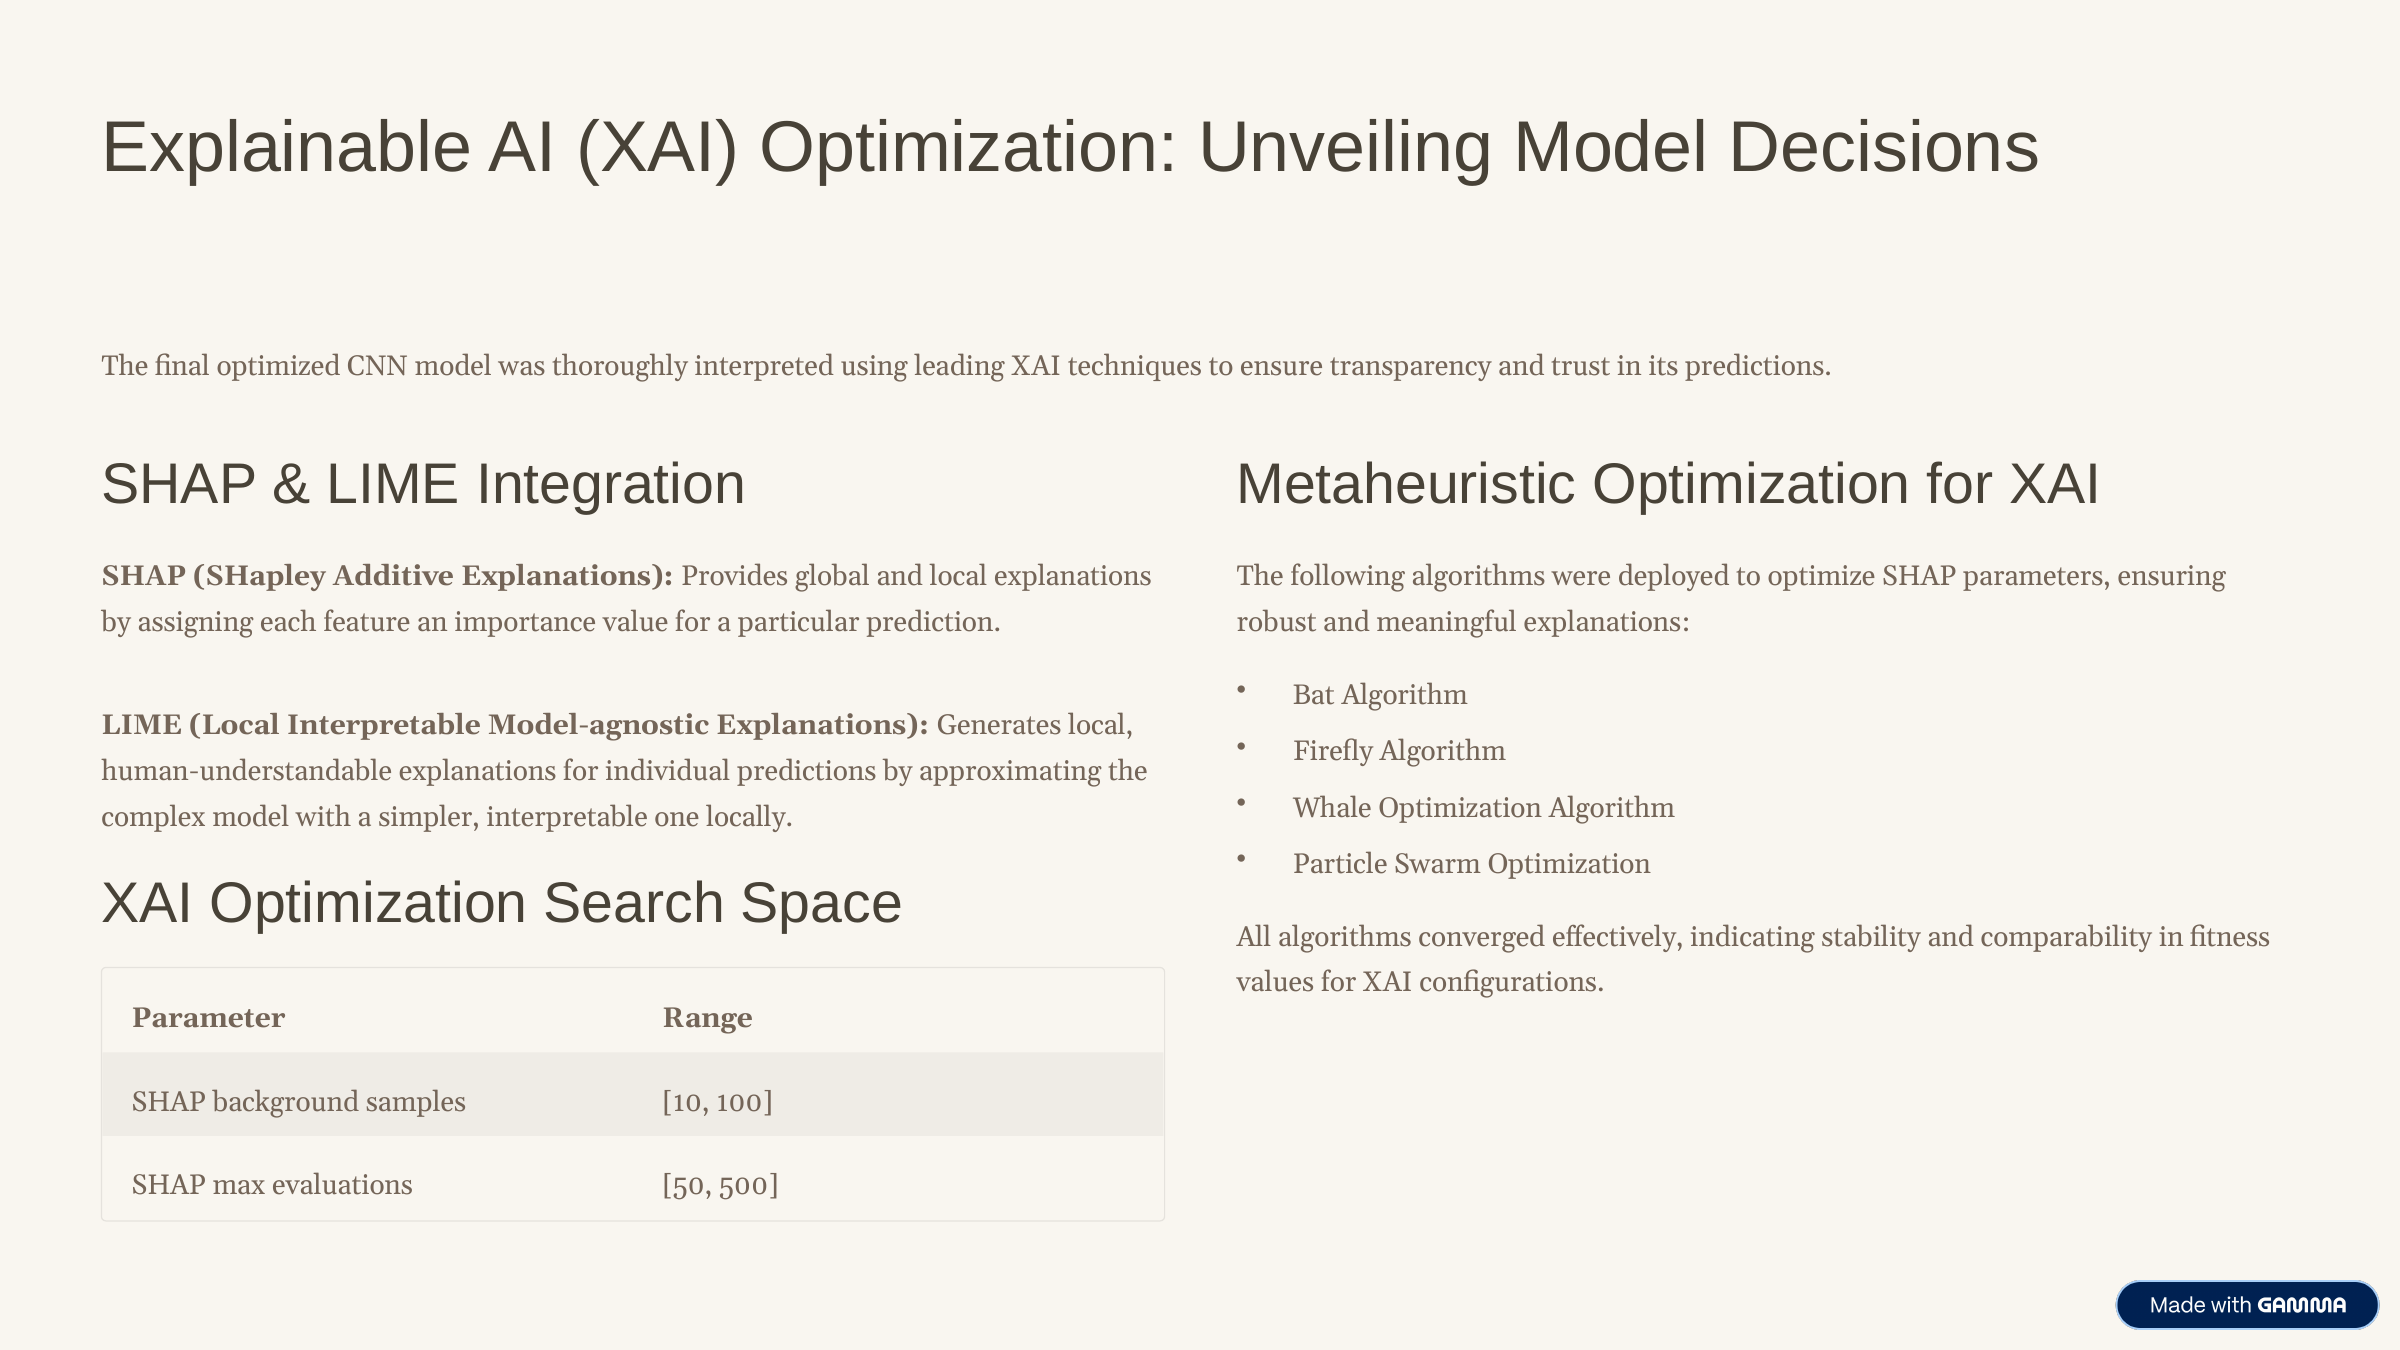

Explainable AI (XAI) Optimization: Unveiling Model Decisions
The final optimized CNN model was thoroughly interpreted using leading XAI techniques to ensure transparency and trust in its predictions.
SHAP & LIME Integration
Metaheuristic Optimization for XAI
SHAP (SHapley Additive Explanations): Provides global and local explanations by assigning each feature an importance value for a particular prediction.
The following algorithms were deployed to optimize SHAP parameters, ensuring robust and meaningful explanations:
Bat Algorithm
LIME (Local Interpretable Model-agnostic Explanations): Generates local, human-understandable explanations for individual predictions by approximating the complex model with a simpler, interpretable one locally.
Firefly Algorithm
Whale Optimization Algorithm
Particle Swarm Optimization
XAI Optimization Search Space
All algorithms converged effectively, indicating stability and comparability in fitness values for XAI configurations.

Parameter
Range

SHAP background samples
[10, 100]

SHAP max evaluations
[50, 500]